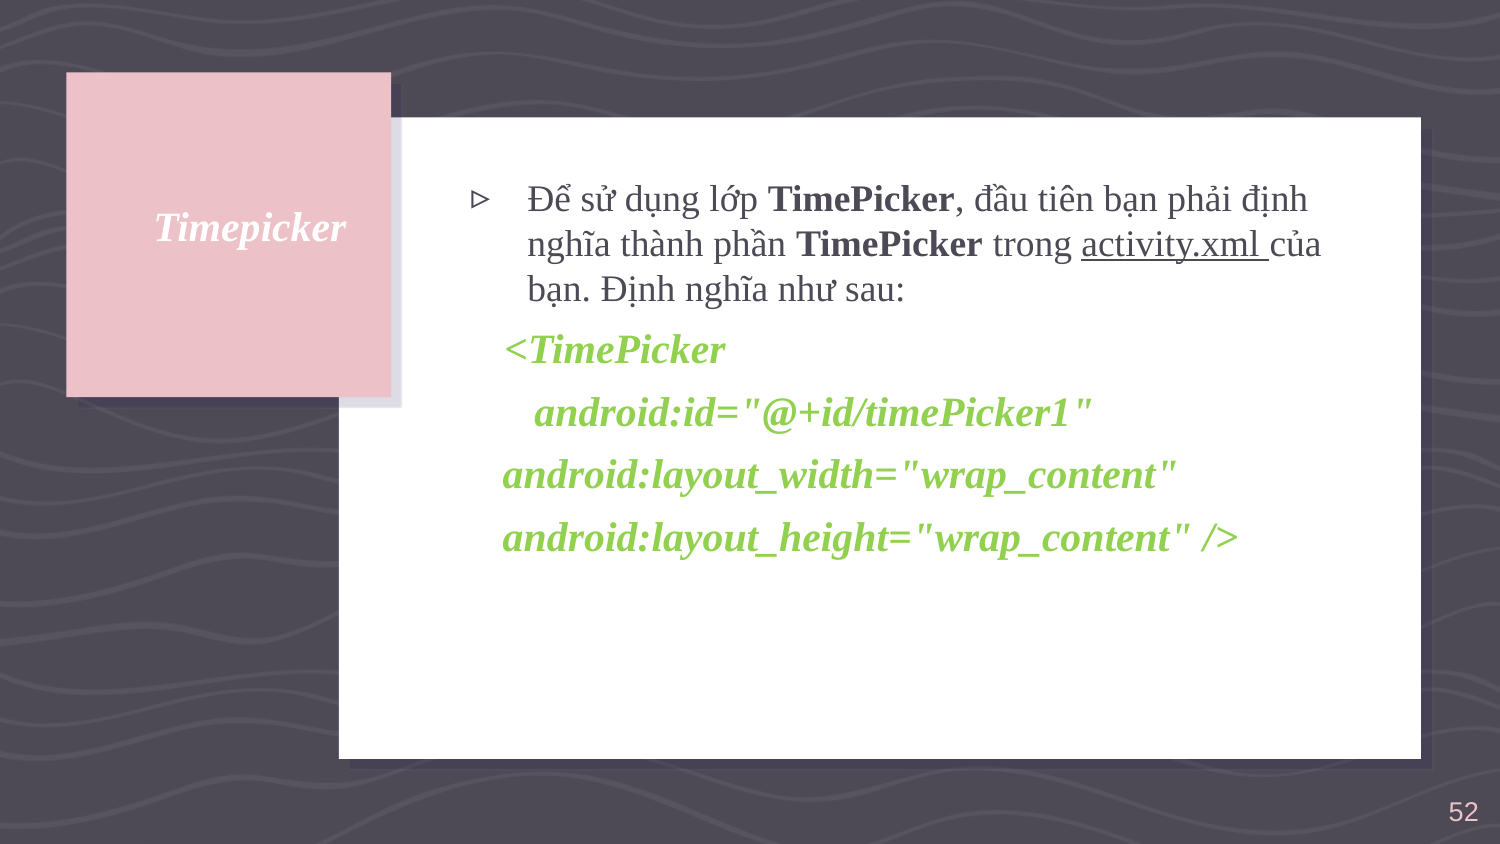

Để sử dụng lớp TimePicker, đầu tiên bạn phải định nghĩa thành phần TimePicker trong activity.xml của bạn. Định nghĩa như sau:
    <TimePicker
      android:id="@+id/timePicker1"
   android:layout_width="wrap_content"
   android:layout_height="wrap_content" />
# Timepicker
52